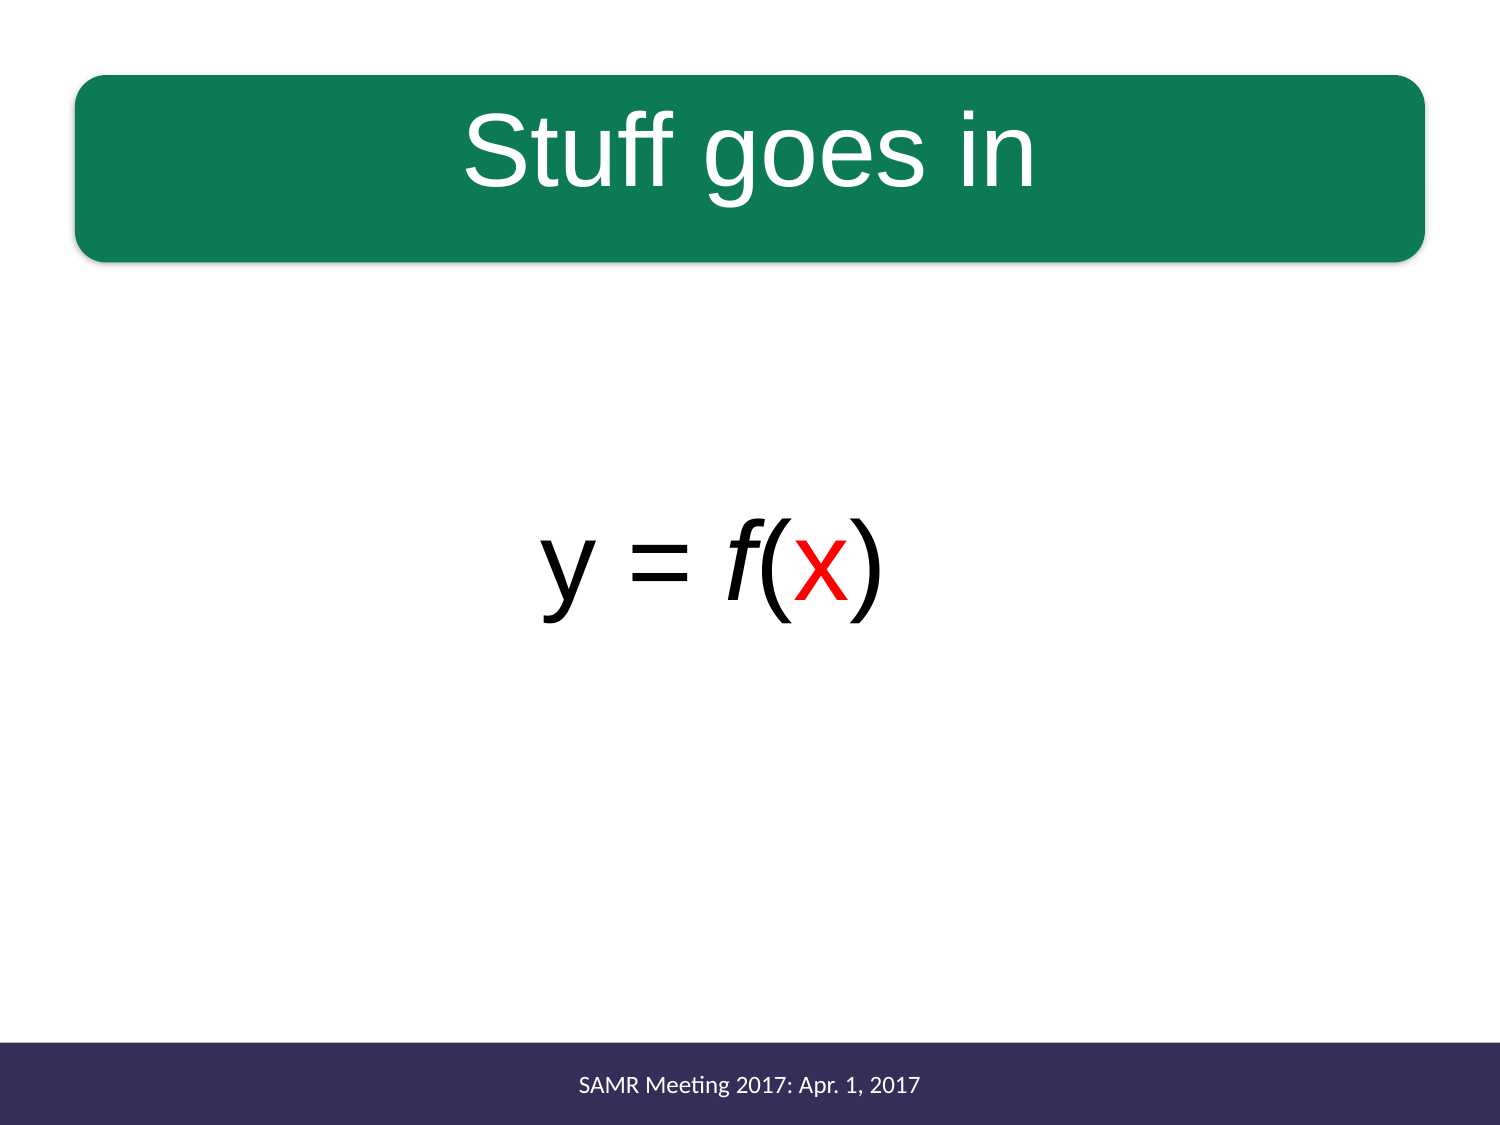

# Stuff goes in
			y = f(x)